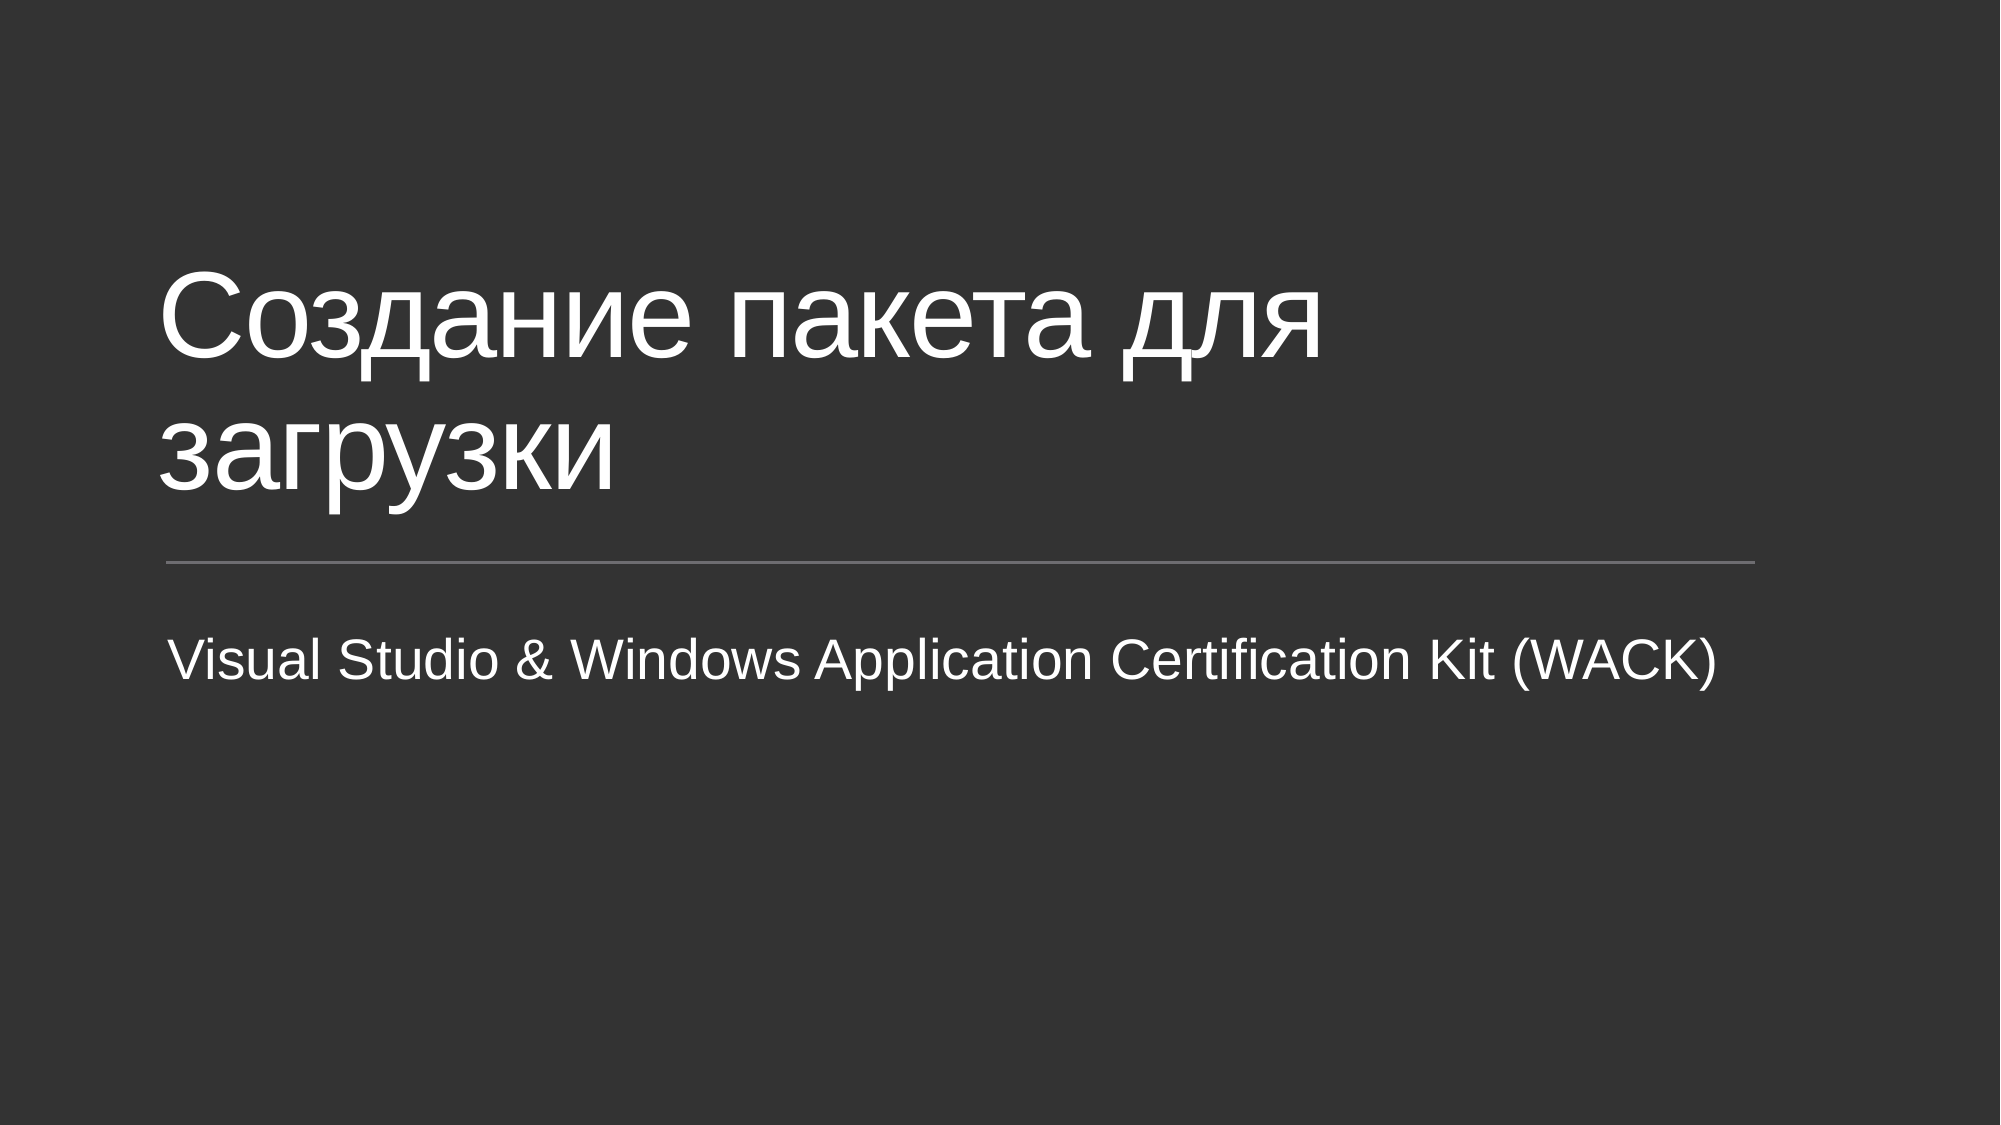

# Создание пакета для загрузки
Visual Studio & Windows Application Certification Kit (WACK)